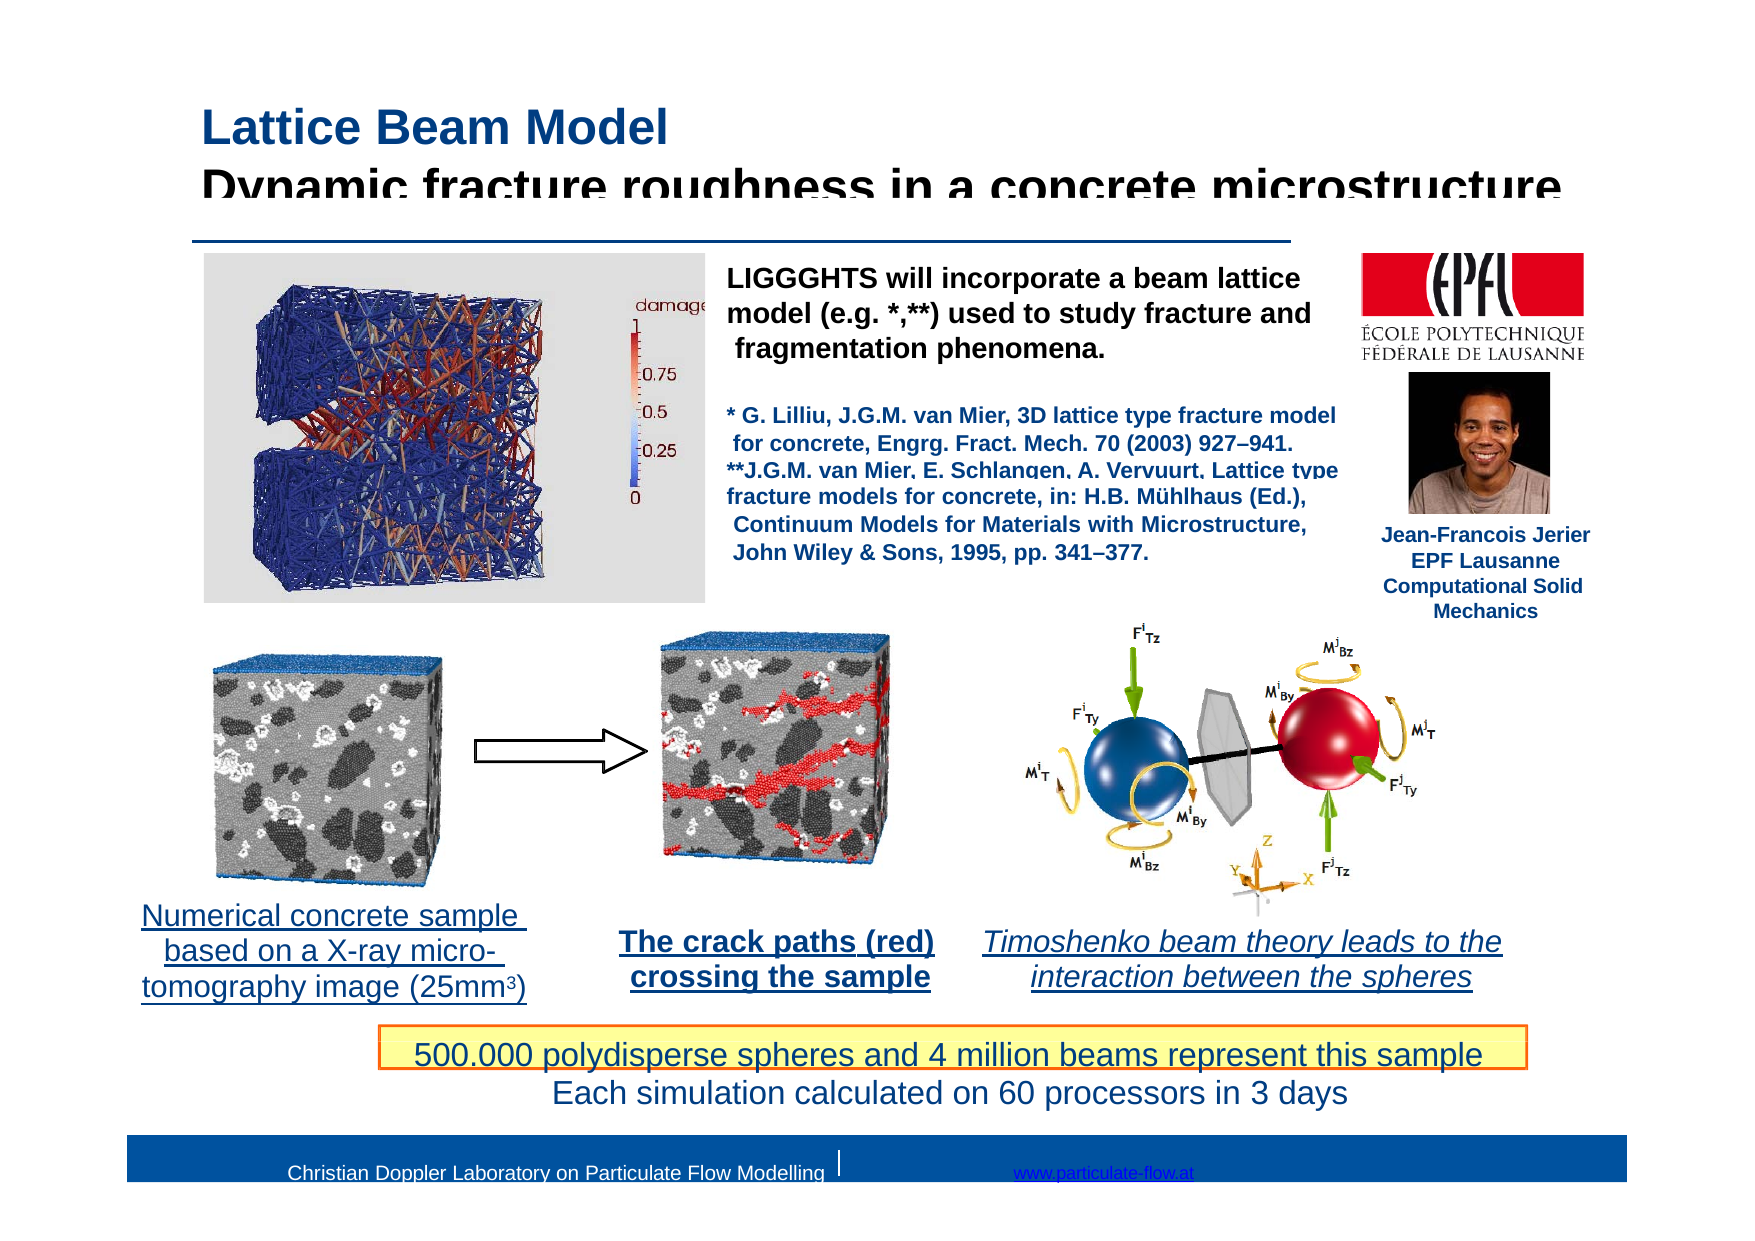

# Lattice Beam Model
Dynamic fracture roughness in a concrete microstructure

LIGGGHTS will incorporate a beam lattice  model (e.g. *,**) used to study fracture and  fragmentation phenomena.

* G. Lilliu, J.G.M. van Mier, 3D lattice type fracture model  for concrete, Engrg. Fract. Mech. 70 (2003) 927–941.
**J.G.M. van Mier, E. Schlangen, A. Vervuurt, Lattice type

fracture models for concrete, in: H.B. Mühlhaus (Ed.),  Continuum Models for Materials with Microstructure,  John Wiley & Sons, 1995, pp. 341–377.
Jean-Francois Jerier  EPF Lausanne  Computational Solid  Mechanics

Numerical concrete sample  based on a X-ray micro-  tomography image (25mm3)
The crack paths (red)  crossing the sample
Timoshenko beam theory leads to the  interaction between the spheres

500.000 polydisperse spheres and 4 million beams represent this sample  Each simulation calculated on 60 processors in 3 days

Christian Doppler Laboratory on Particulate Flow Modelling	www.particulate-flow.at